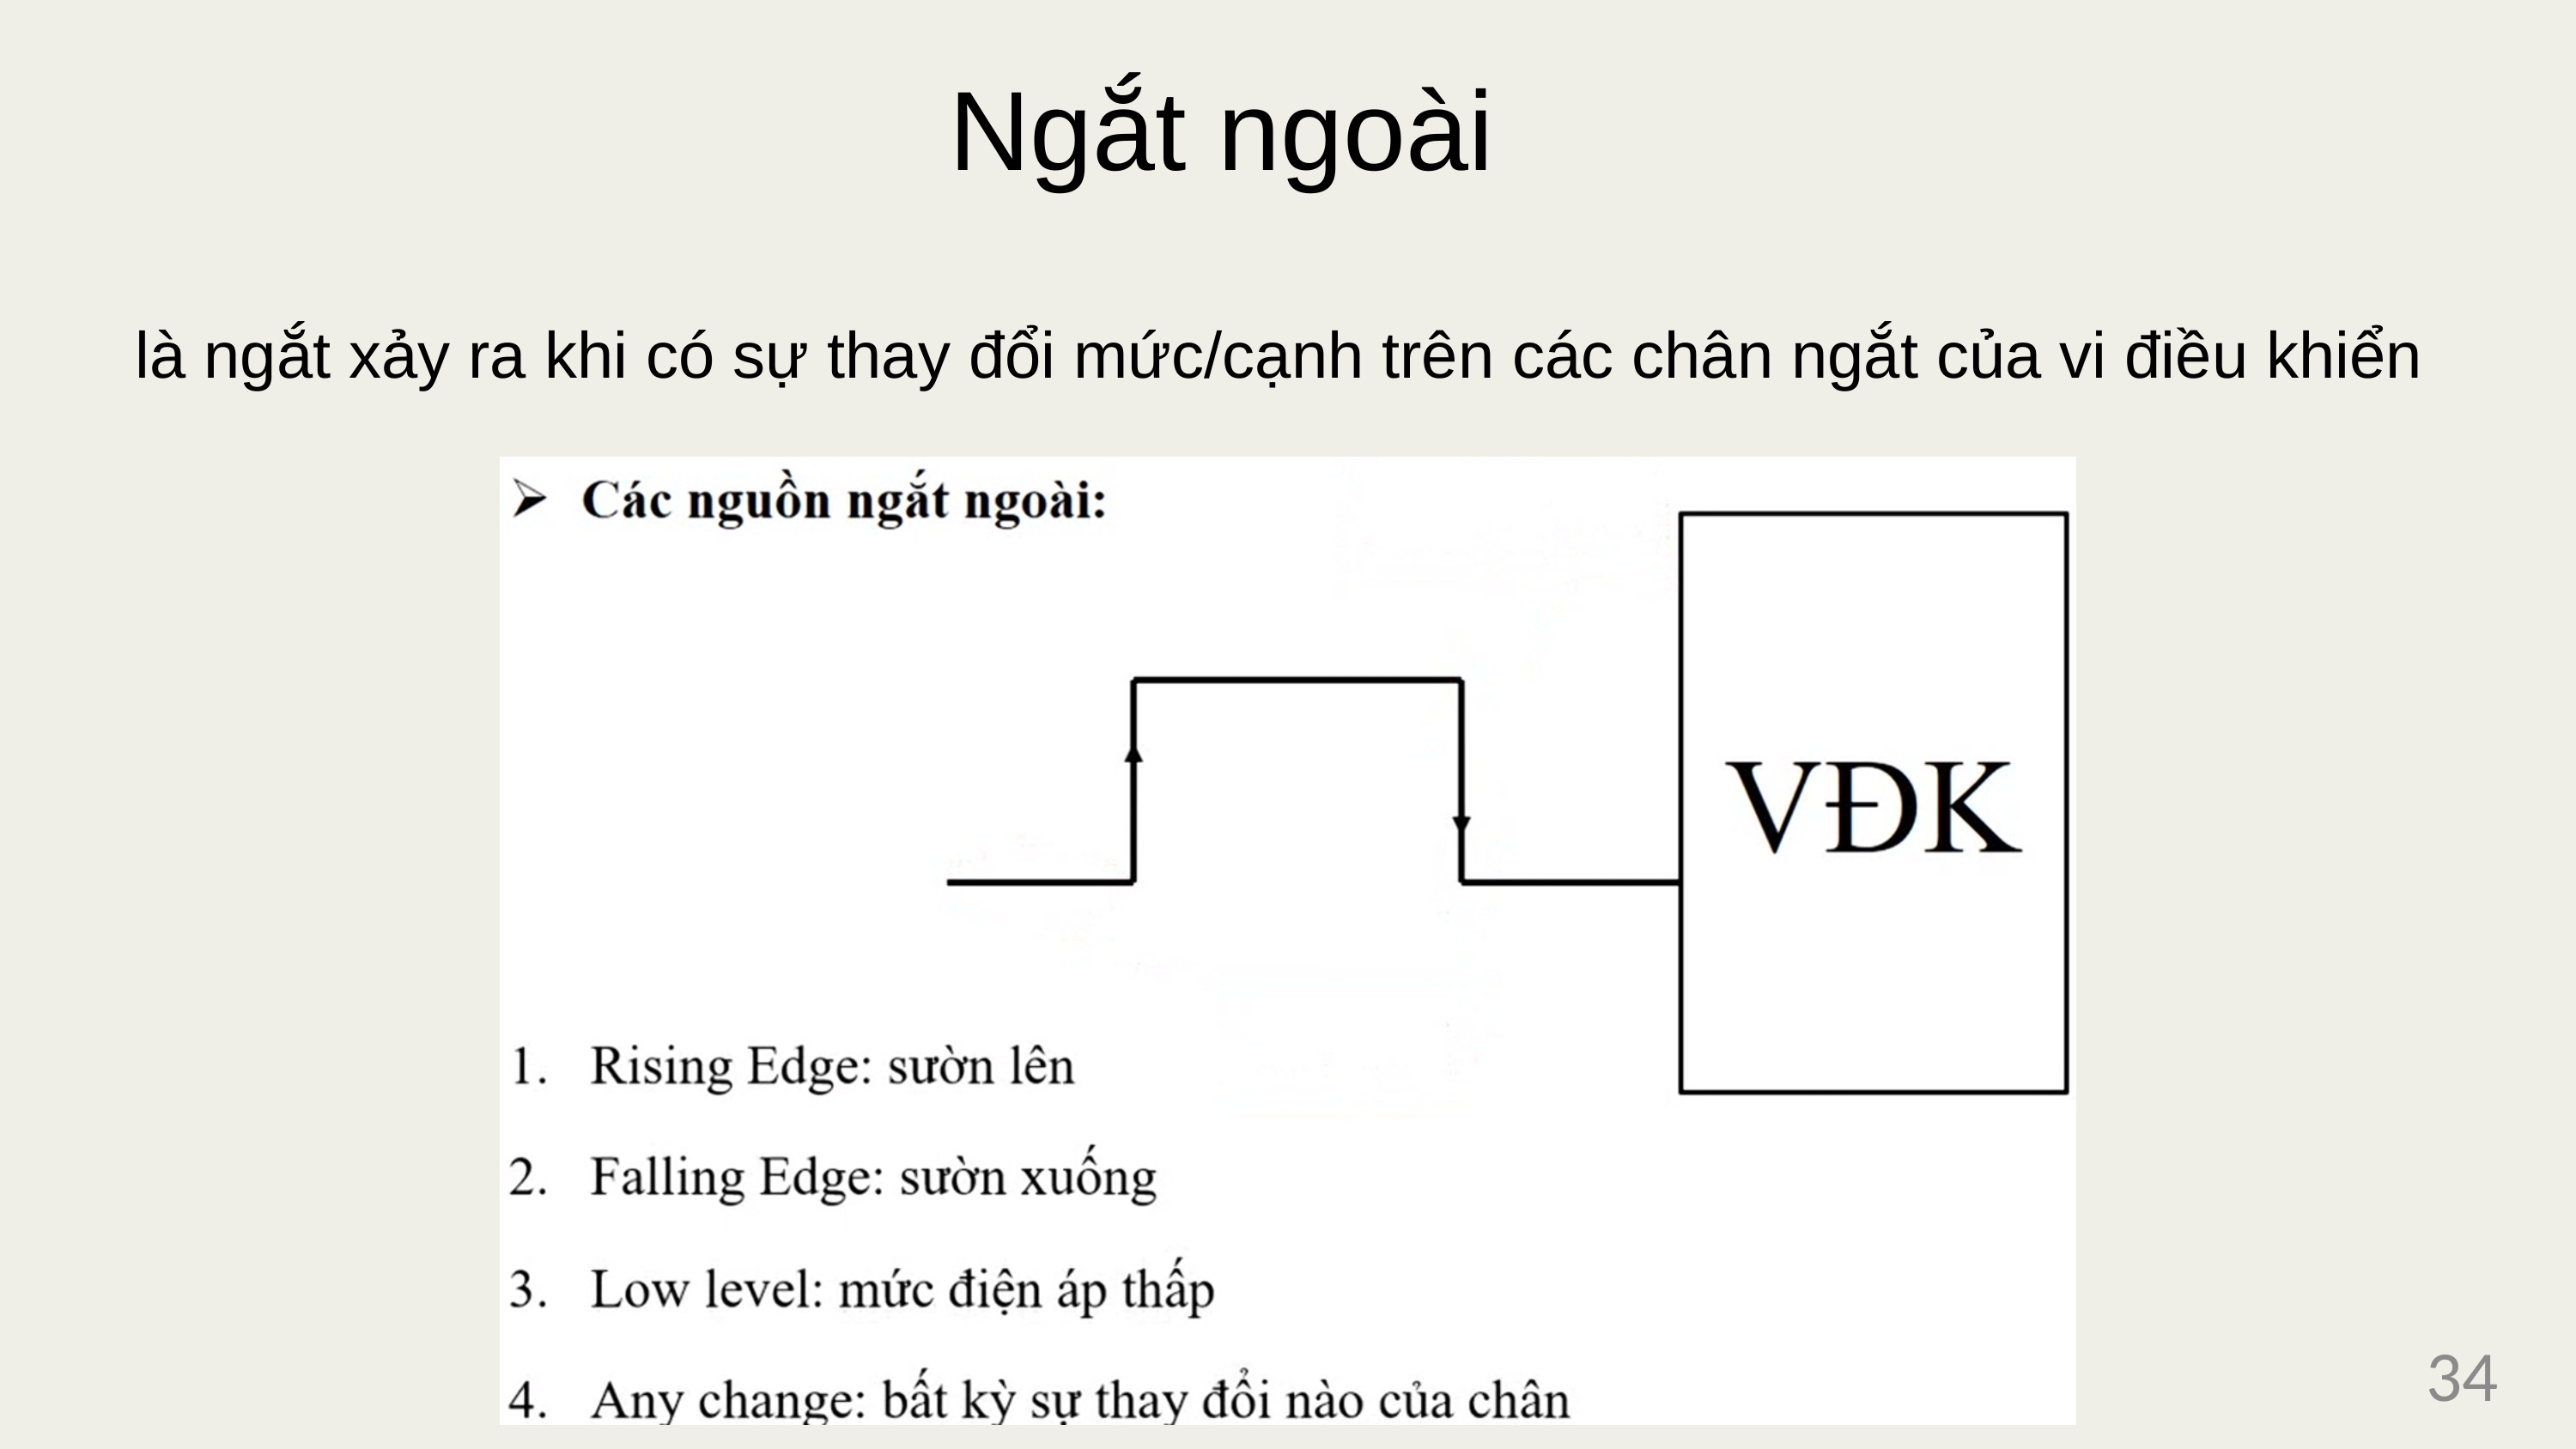

Ngắt ngoài
là ngắt xảy ra khi có sự thay đổi mức/cạnh trên các chân ngắt của vi điều khiển

34